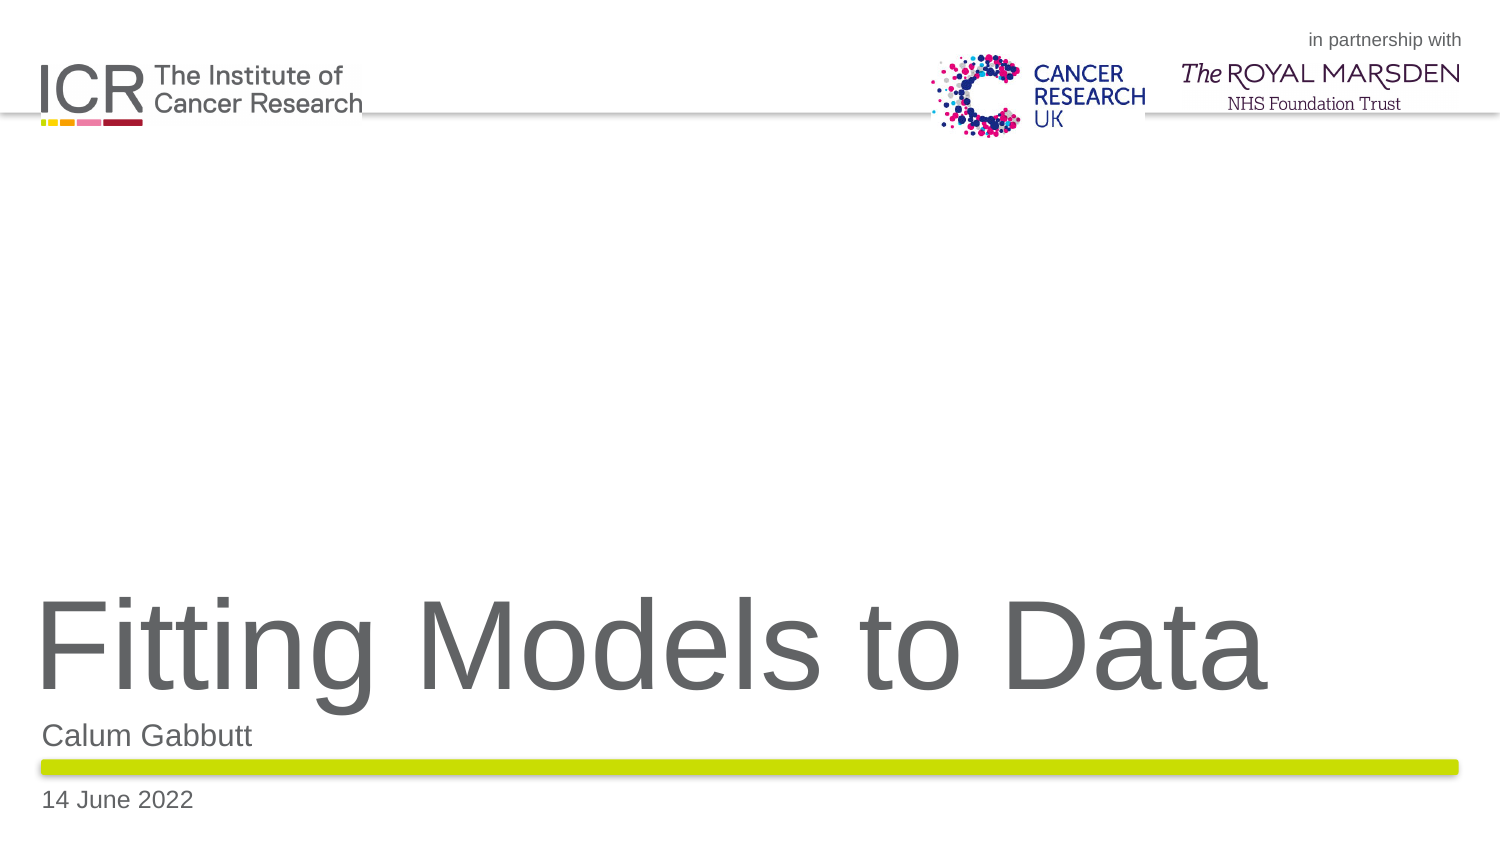

# Fitting Models to Data
Calum Gabbutt
14 June 2022